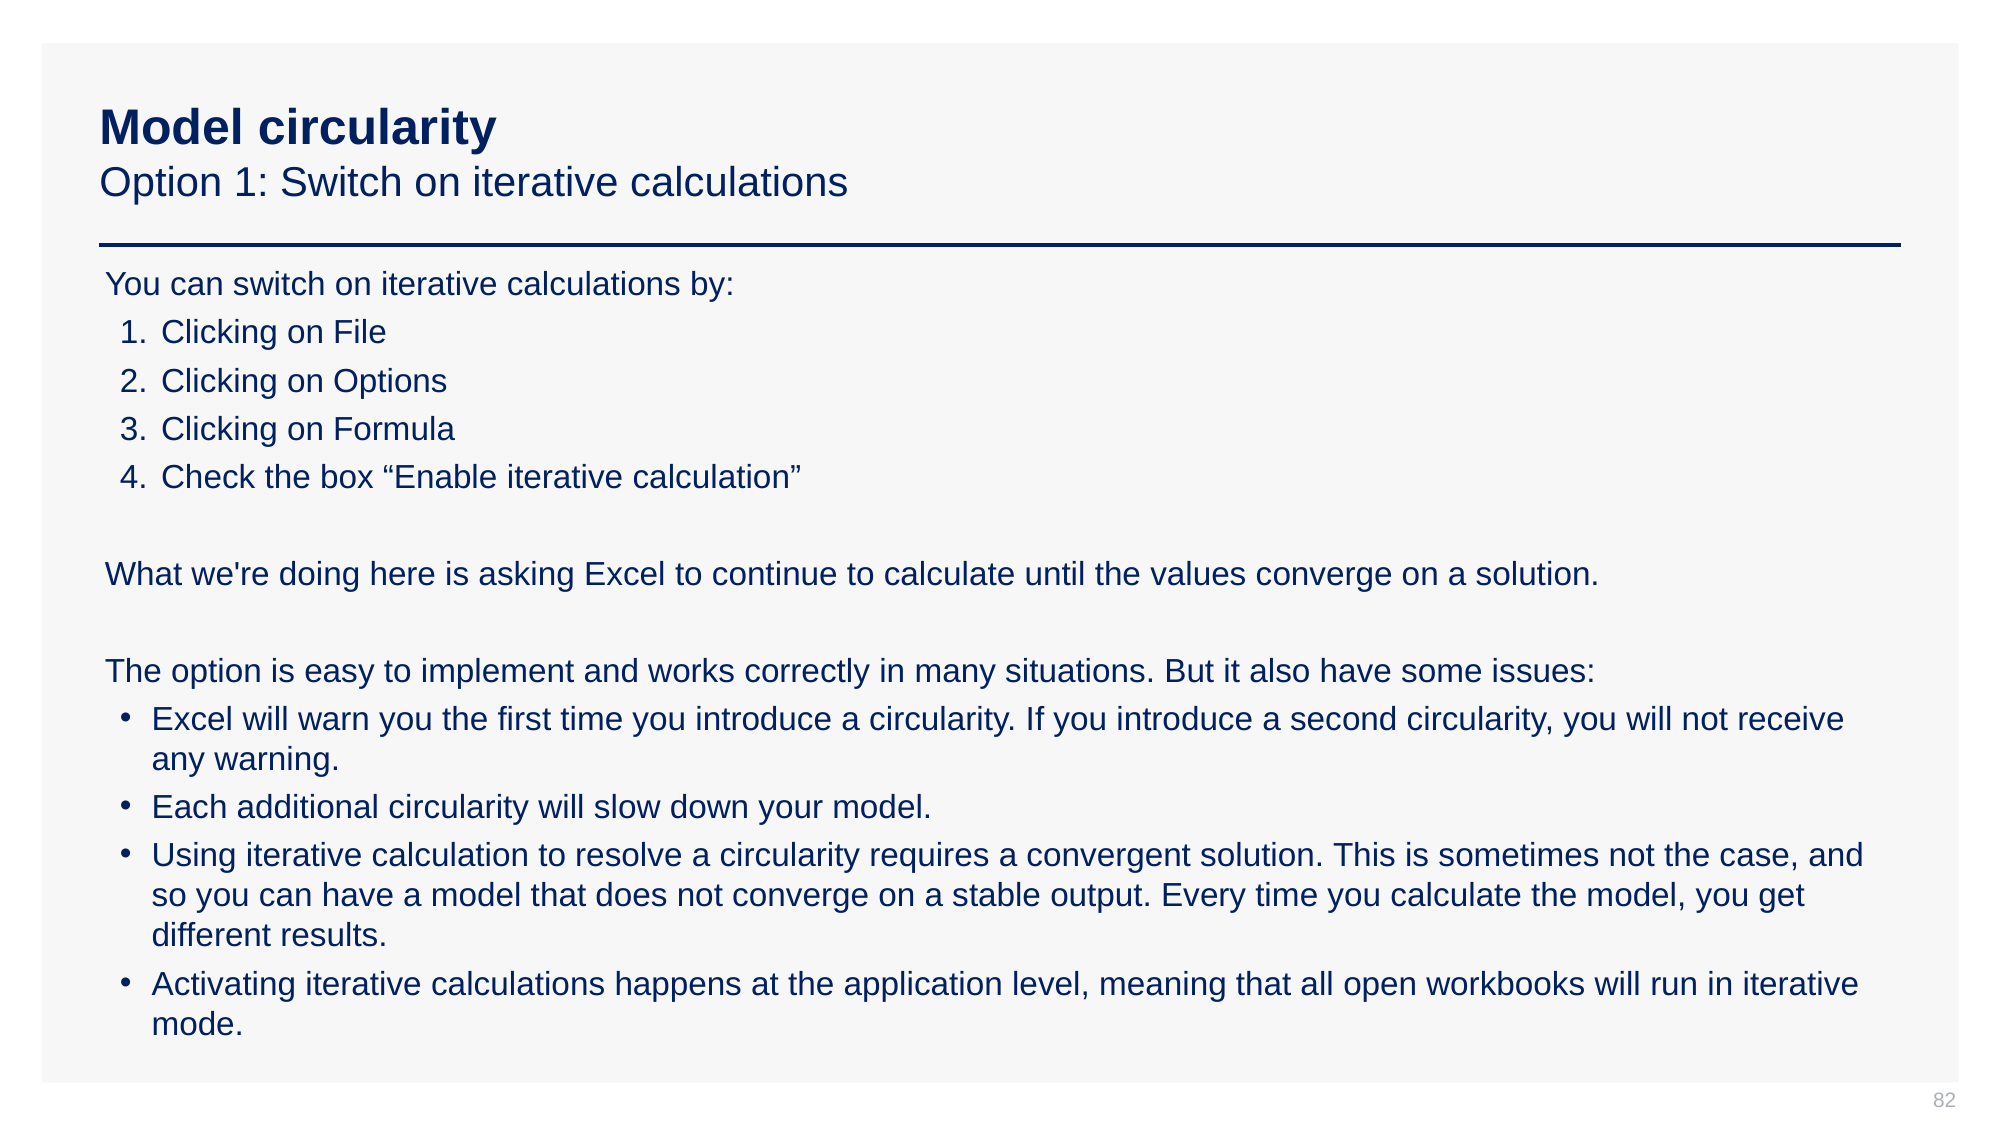

# Model circularity Option 1: Switch on iterative calculations
You can switch on iterative calculations by:
Clicking on File
Clicking on Options
Clicking on Formula
Check the box “Enable iterative calculation”

What we're doing here is asking Excel to continue to calculate until the values converge on a solution.

The option is easy to implement and works correctly in many situations. But it also have some issues:
Excel will warn you the first time you introduce a circularity. If you introduce a second circularity, you will not receive any warning.
Each additional circularity will slow down your model.
Using iterative calculation to resolve a circularity requires a convergent solution. This is sometimes not the case, and so you can have a model that does not converge on a stable output. Every time you calculate the model, you get different results.
Activating iterative calculations happens at the application level, meaning that all open workbooks will run in iterative mode.
82